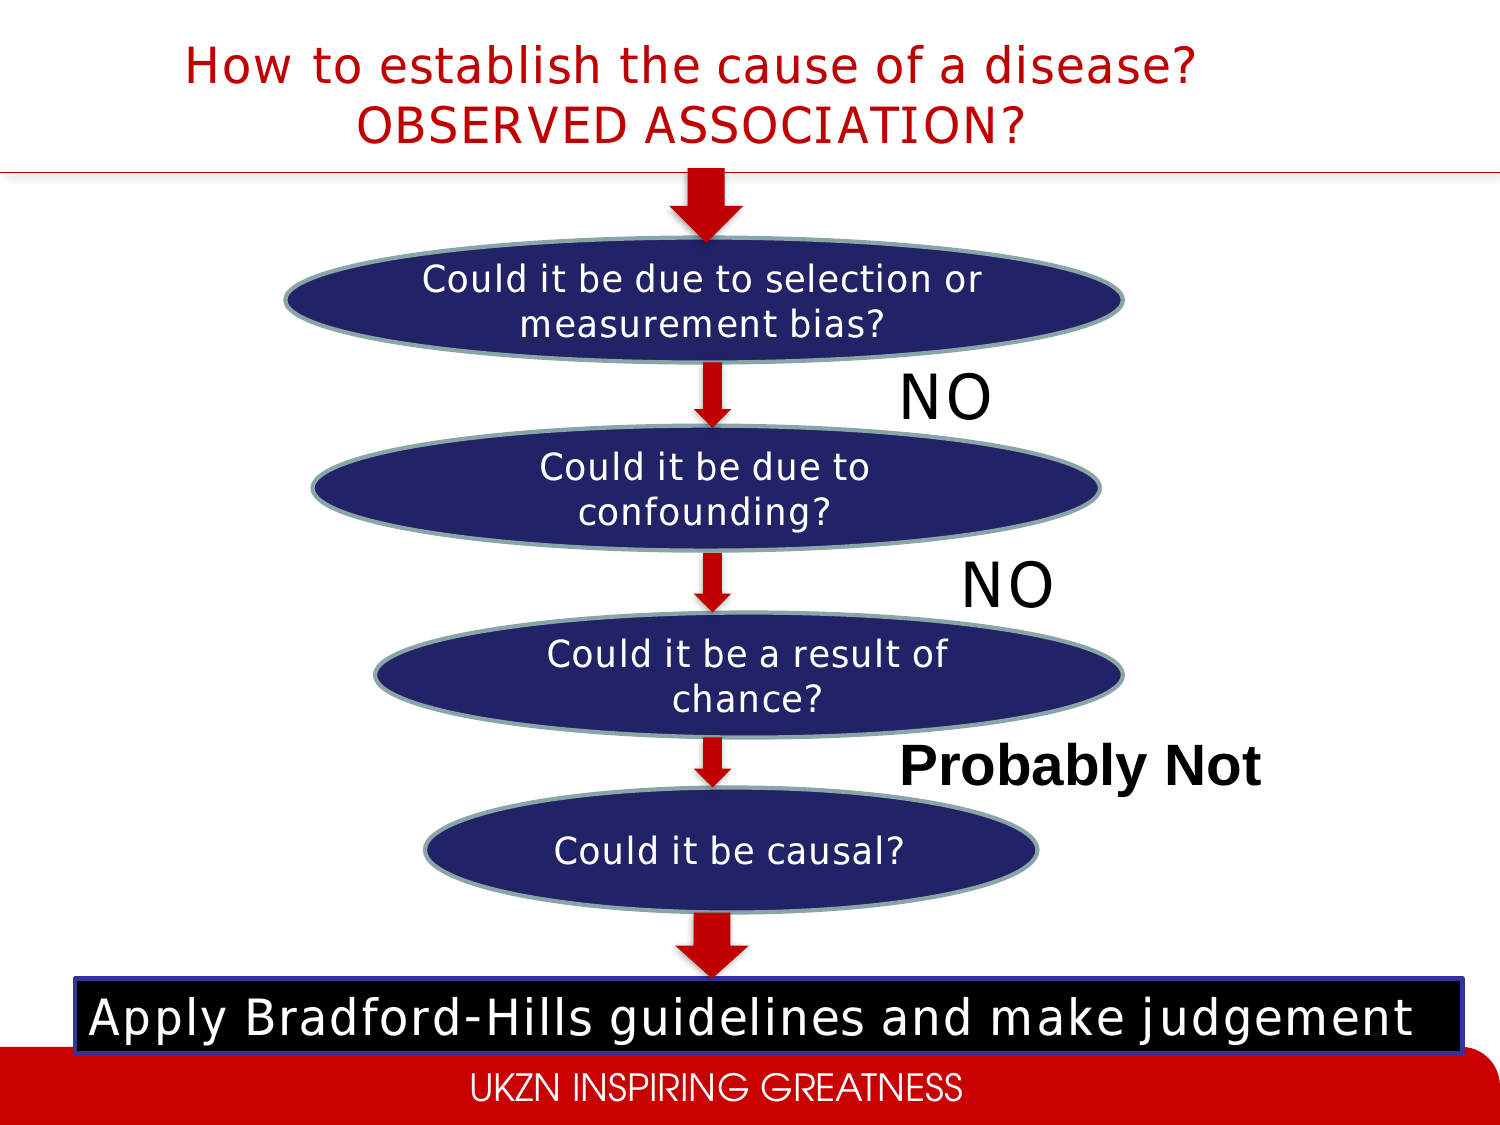

How to establish the cause of a disease?
OBSERVED ASSOCIATION?

Could it be due to selection or measurement bias?
NO

Could it be due to confounding?
NO

Could it be a result of chance?
Probably Not

Could it be causal?

Apply Bradford-Hills guidelines and make judgement